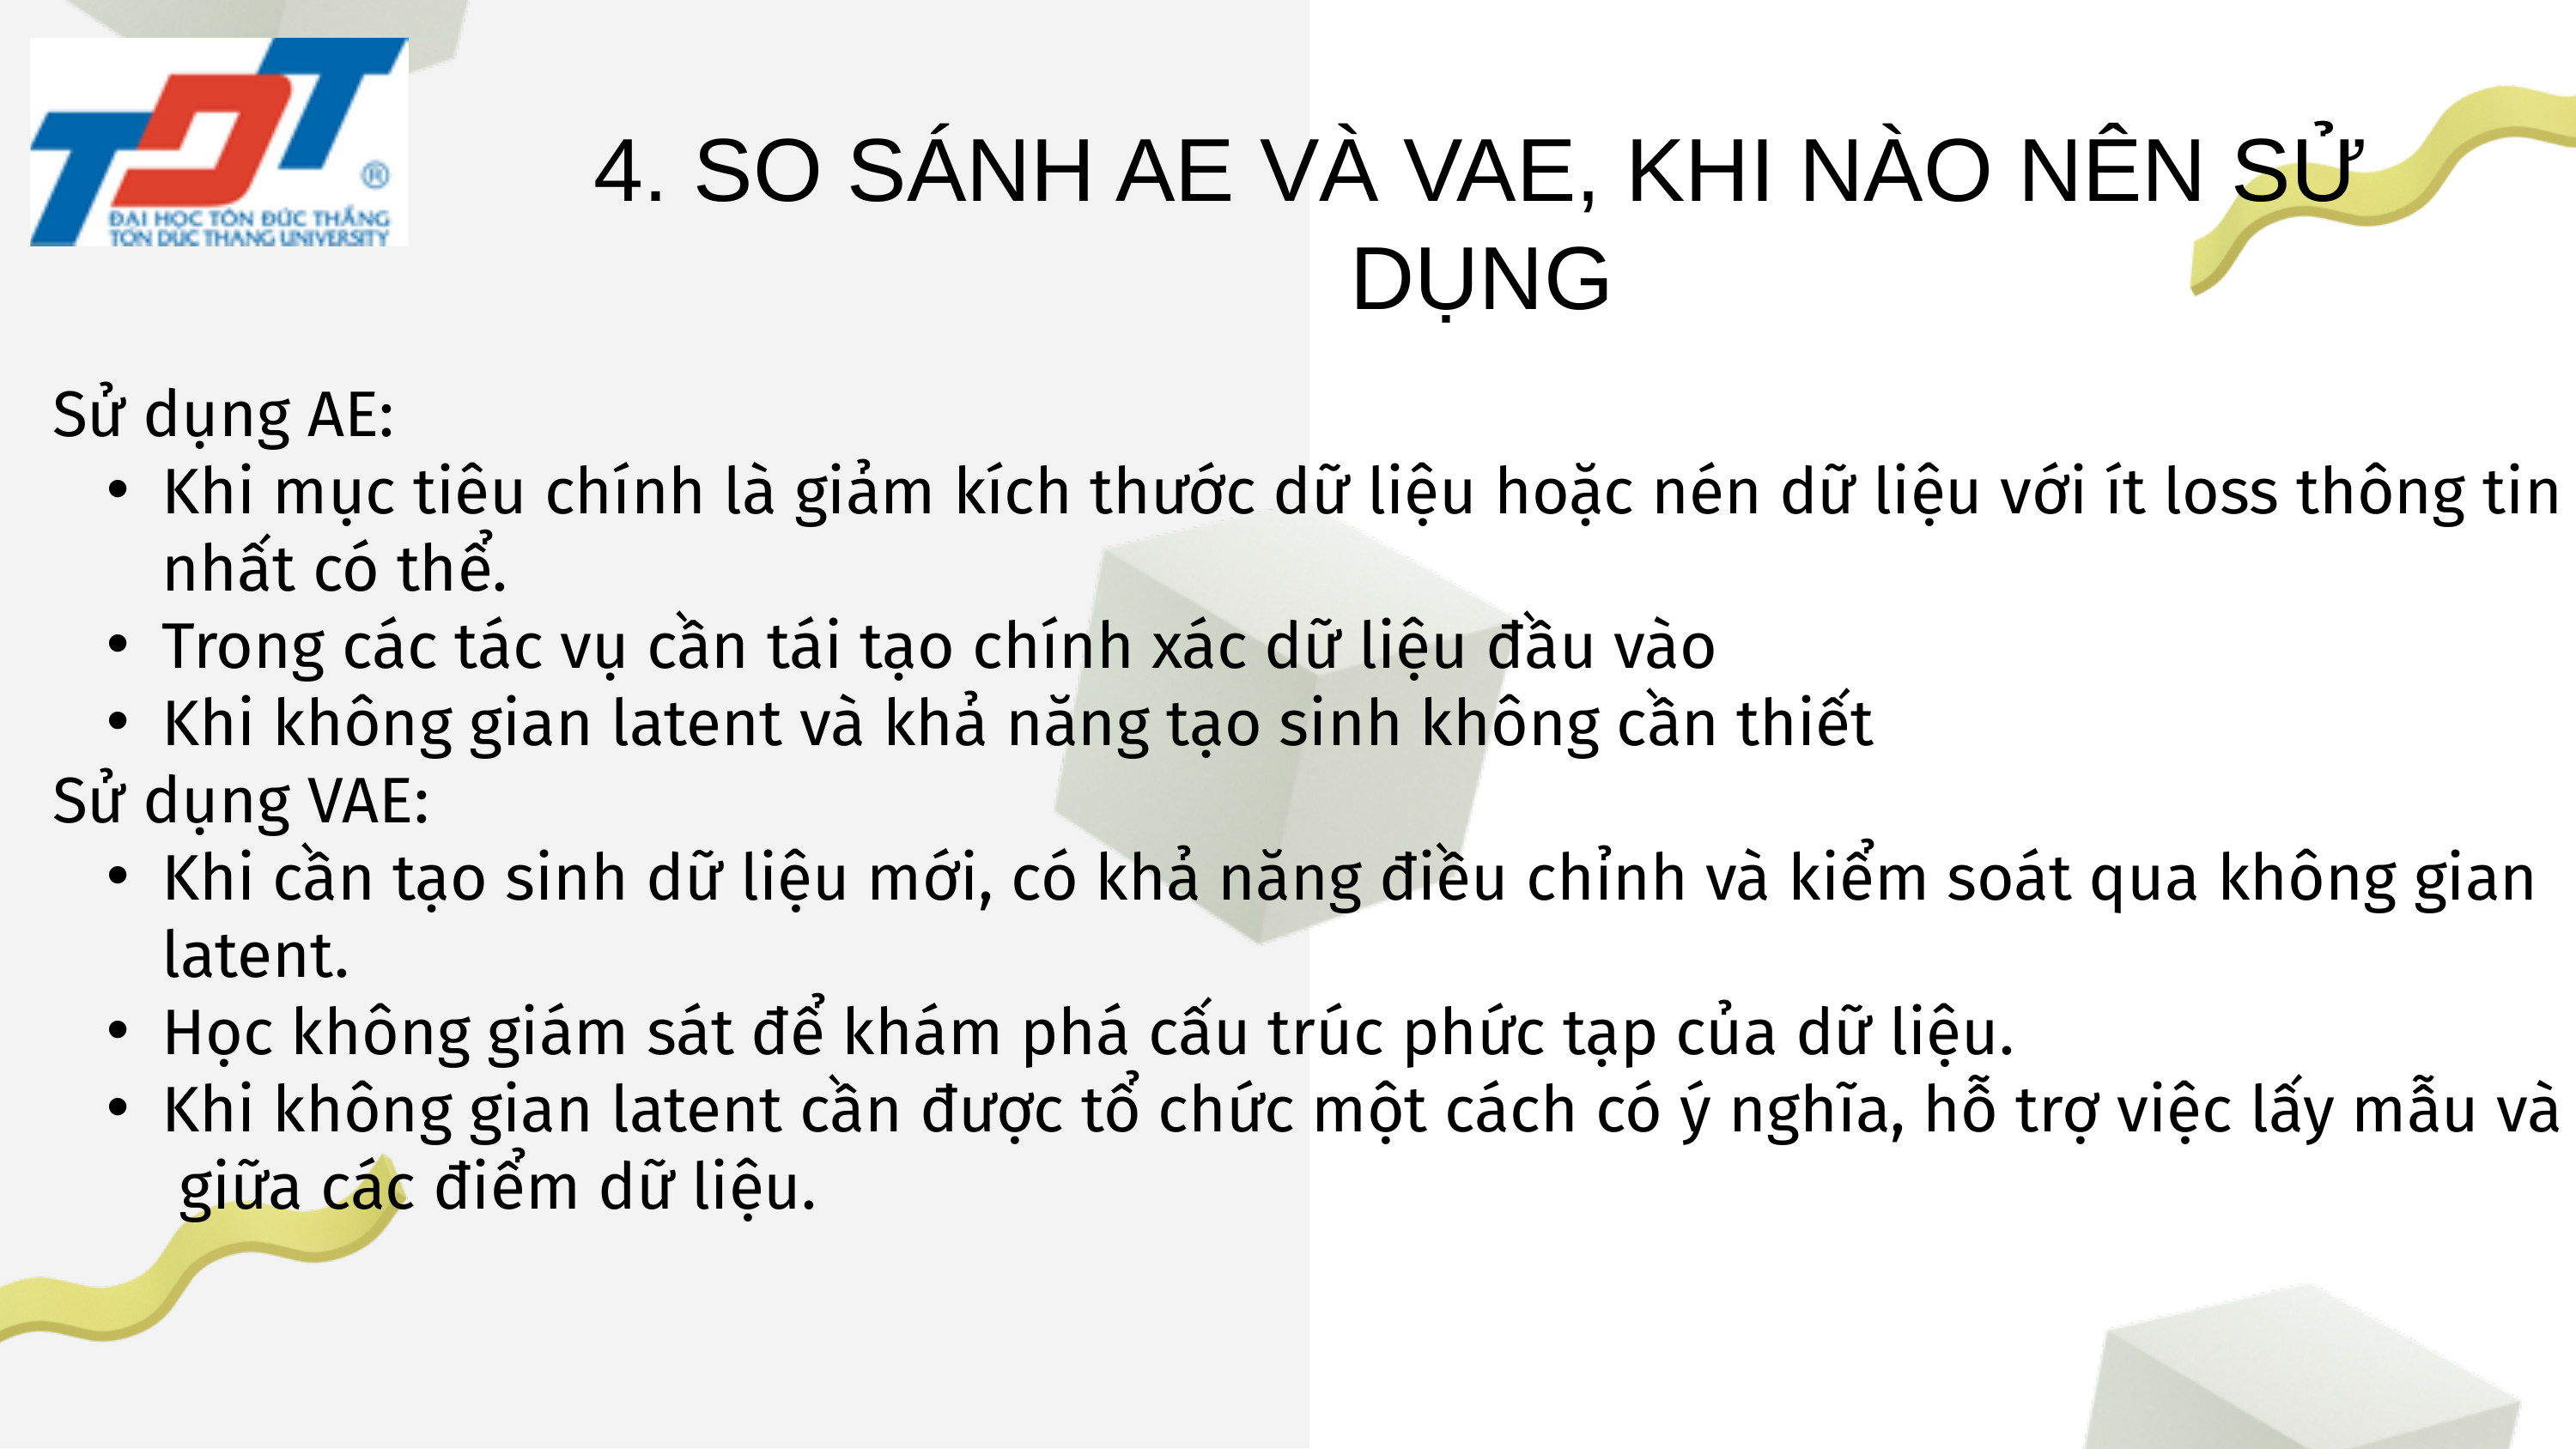

4. SO SÁNH AE VÀ VAE, KHI NÀO NÊN SỬ DỤNG
Sử dụng AE:
Khi mục tiêu chính là giảm kích thước dữ liệu hoặc nén dữ liệu với ít loss thông tin nhất có thể.
Trong các tác vụ cần tái tạo chính xác dữ liệu đầu vào
Khi không gian latent và khả năng tạo sinh không cần thiết
Sử dụng VAE:
Khi cần tạo sinh dữ liệu mới, có khả năng điều chỉnh và kiểm soát qua không gian latent.
Học không giám sát để khám phá cấu trúc phức tạp của dữ liệu.
Khi không gian latent cần được tổ chức một cách có ý nghĩa, hỗ trợ việc lấy mẫu và  giữa các điểm dữ liệu.